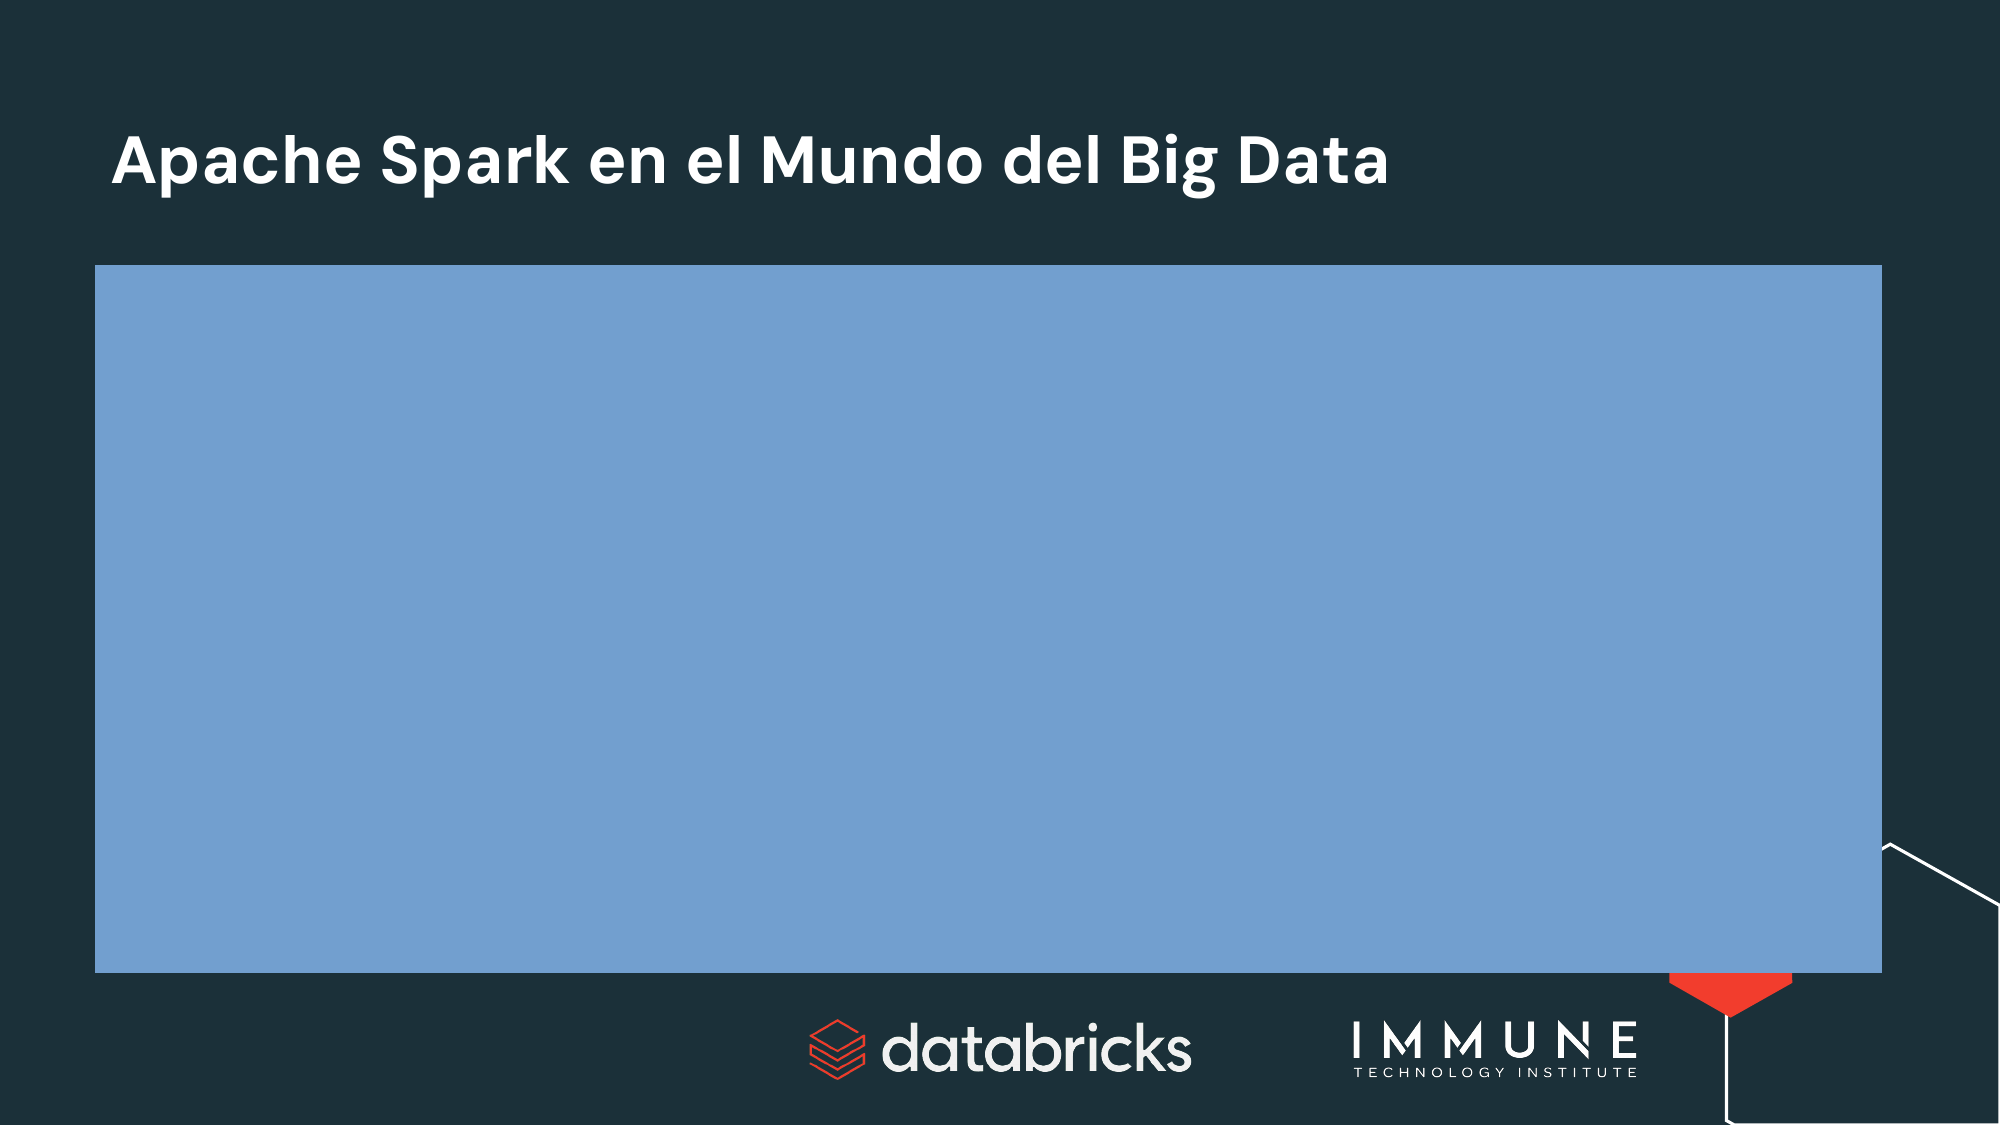

# Apache Spark en el Mundo del Big Data
La popularidad de Apache Spark ha crecido exponencialmente en la industria.
Empresas de todos los tamaños lo adoptan para resolver problemas complejos de análisis de datos, desde la optimización de cadenas de suministro hasta el desarrollo de modelos predictivos en la salud.
Su capacidad para procesar grandes volúmenes de datos de manera eficiente ha sido un cambio de juego en el mundo del Big Data.
El compromiso continuo con la innovación y mejora, impulsado por una comunidad activa y el apoyo de la Apache Software Foundation, asegura que Spark se mantenga a la vanguardia de las tecnologías de procesamiento de datos. Su capacidad para adaptarse y evolucionar con las necesidades cambiantes de la industria del Big Data garantiza su relevancia y utilidad a largo plazo.